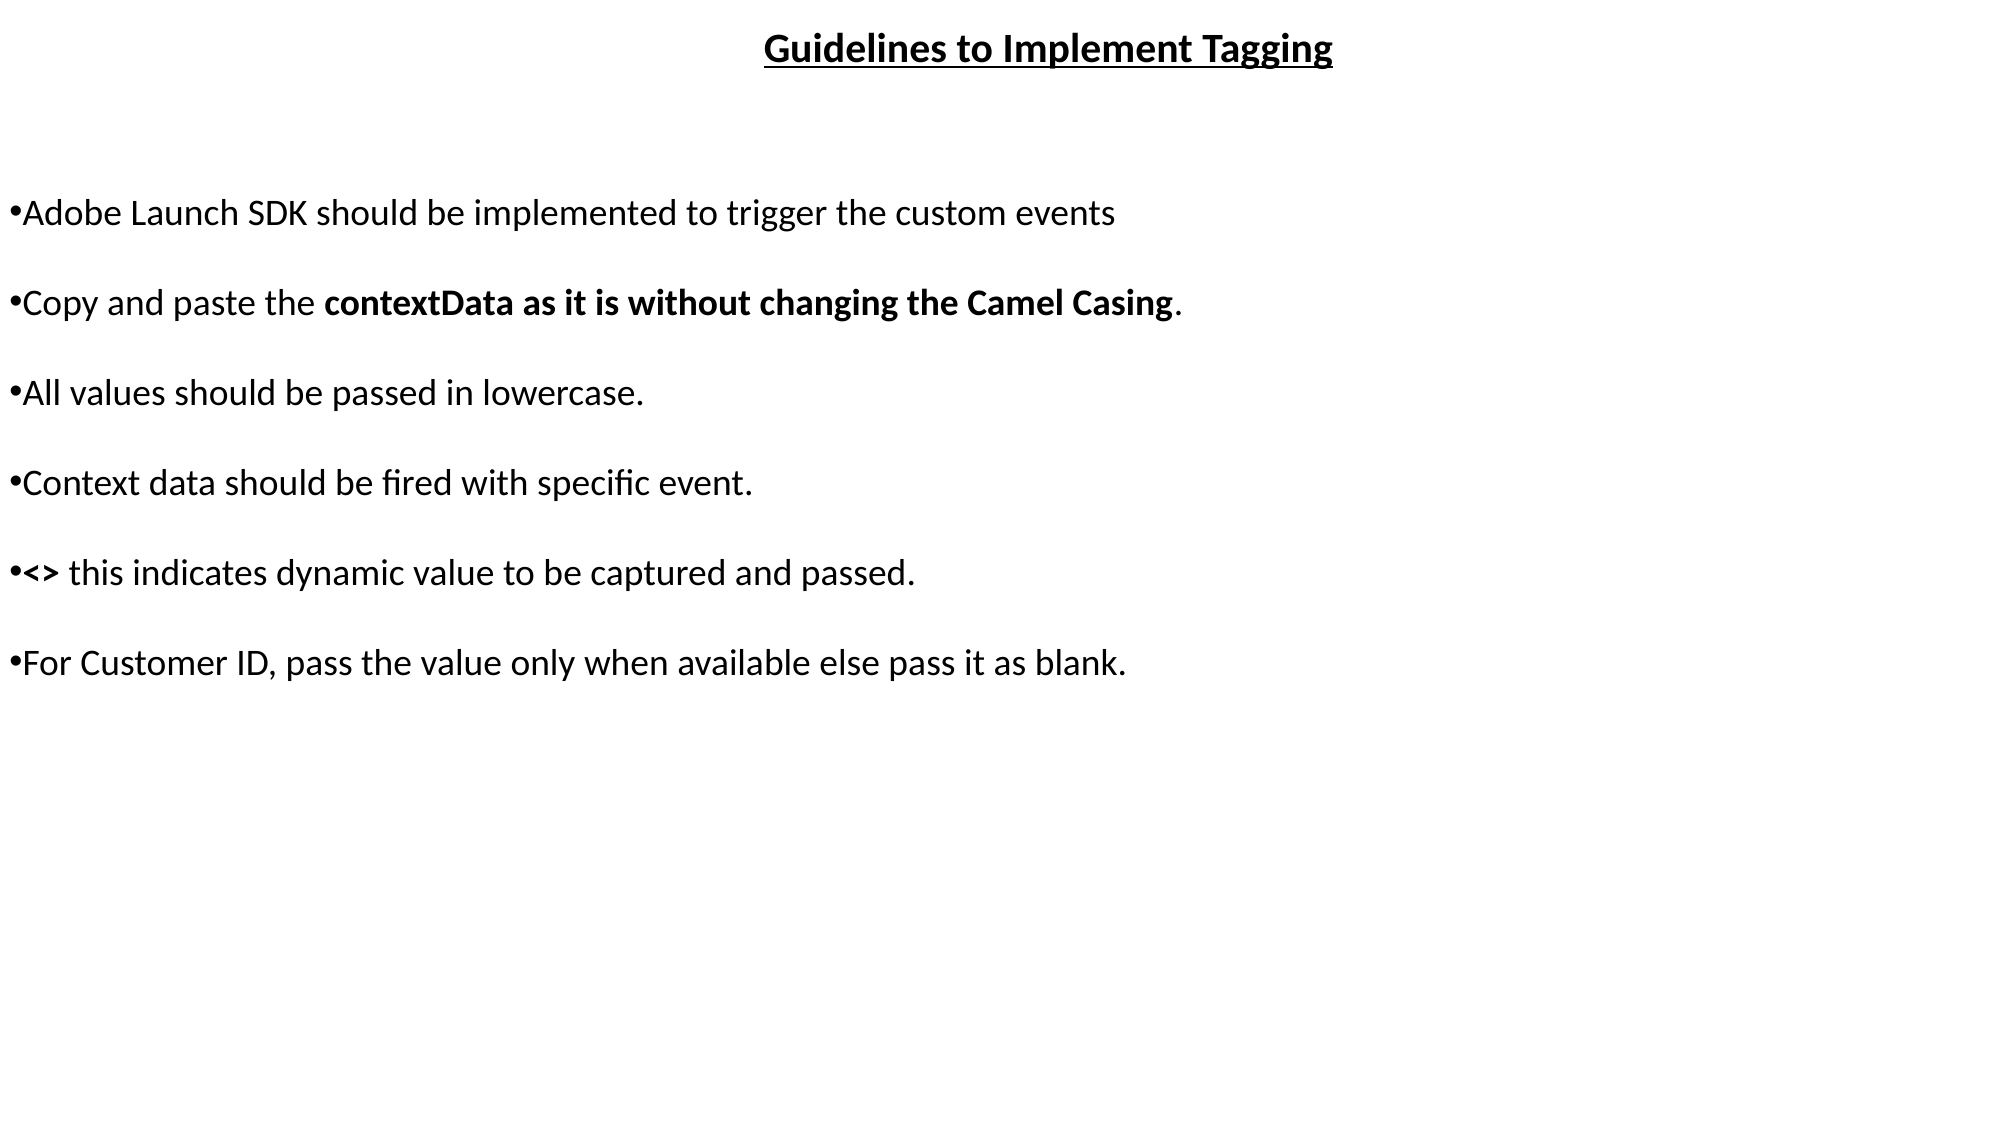

Guidelines to Implement Tagging

Adobe Launch SDK should be implemented to trigger the custom events​
​
Copy and paste the contextData as it is without changing the Camel Casing.​
​
All values should be passed in lowercase.​​
​
Context data should be fired with specific event.​
​
<> this indicates dynamic value to be captured and passed.​​
​
For Customer ID, pass the value only when available else pass it as blank.